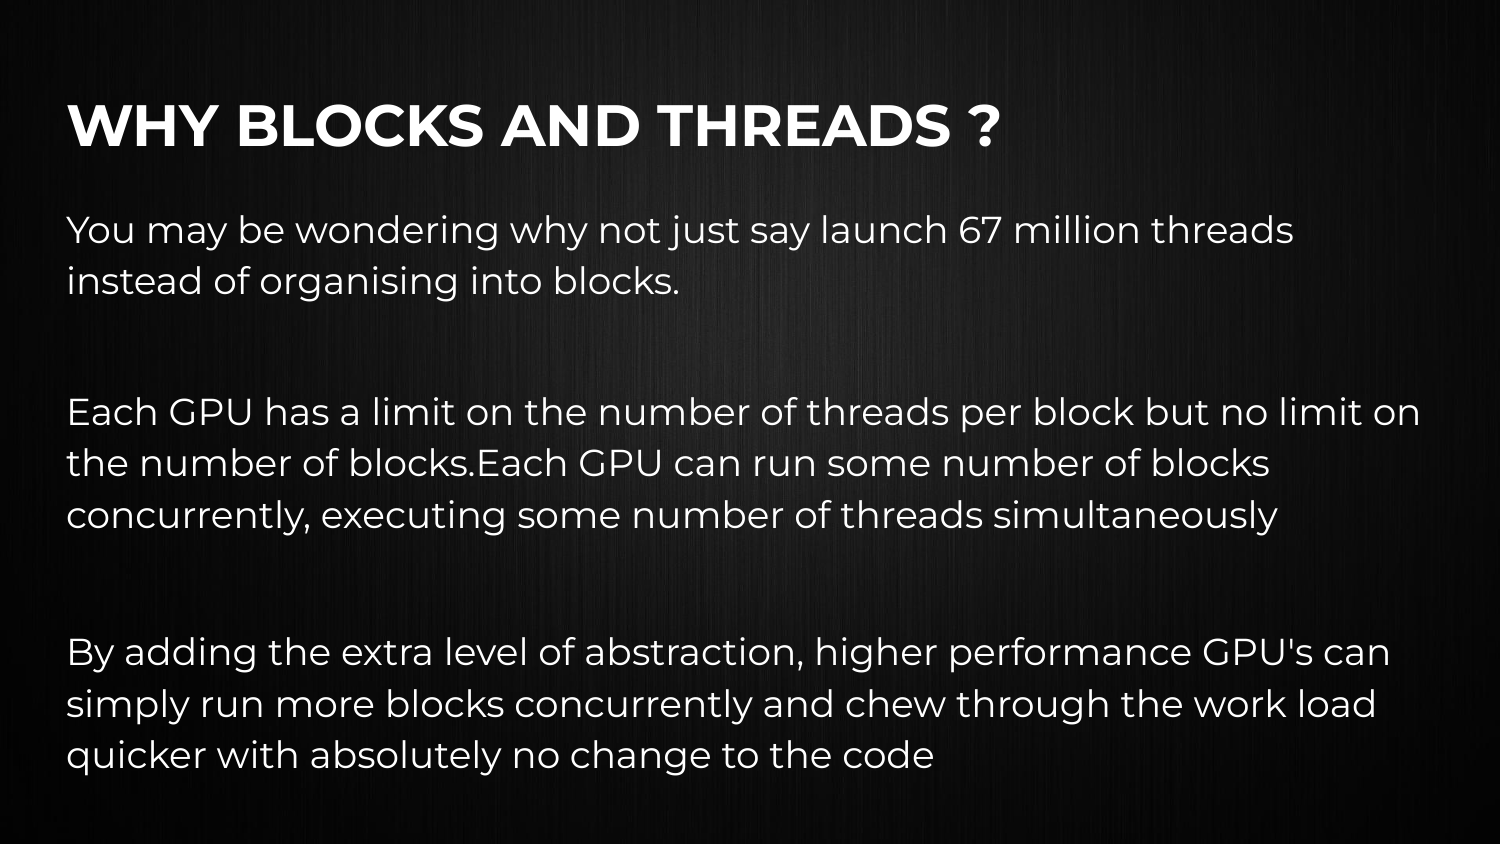

# WHY BLOCKS AND THREADS ?

You may be wondering why not just say launch 67 million threads instead of organising into blocks.
Each GPU has a limit on the number of threads per block but no limit on the number of blocks.Each GPU can run some number of blocks concurrently, executing some number of threads simultaneously
By adding the extra level of abstraction, higher performance GPU's can simply run more blocks concurrently and chew through the work load quicker with absolutely no change to the code